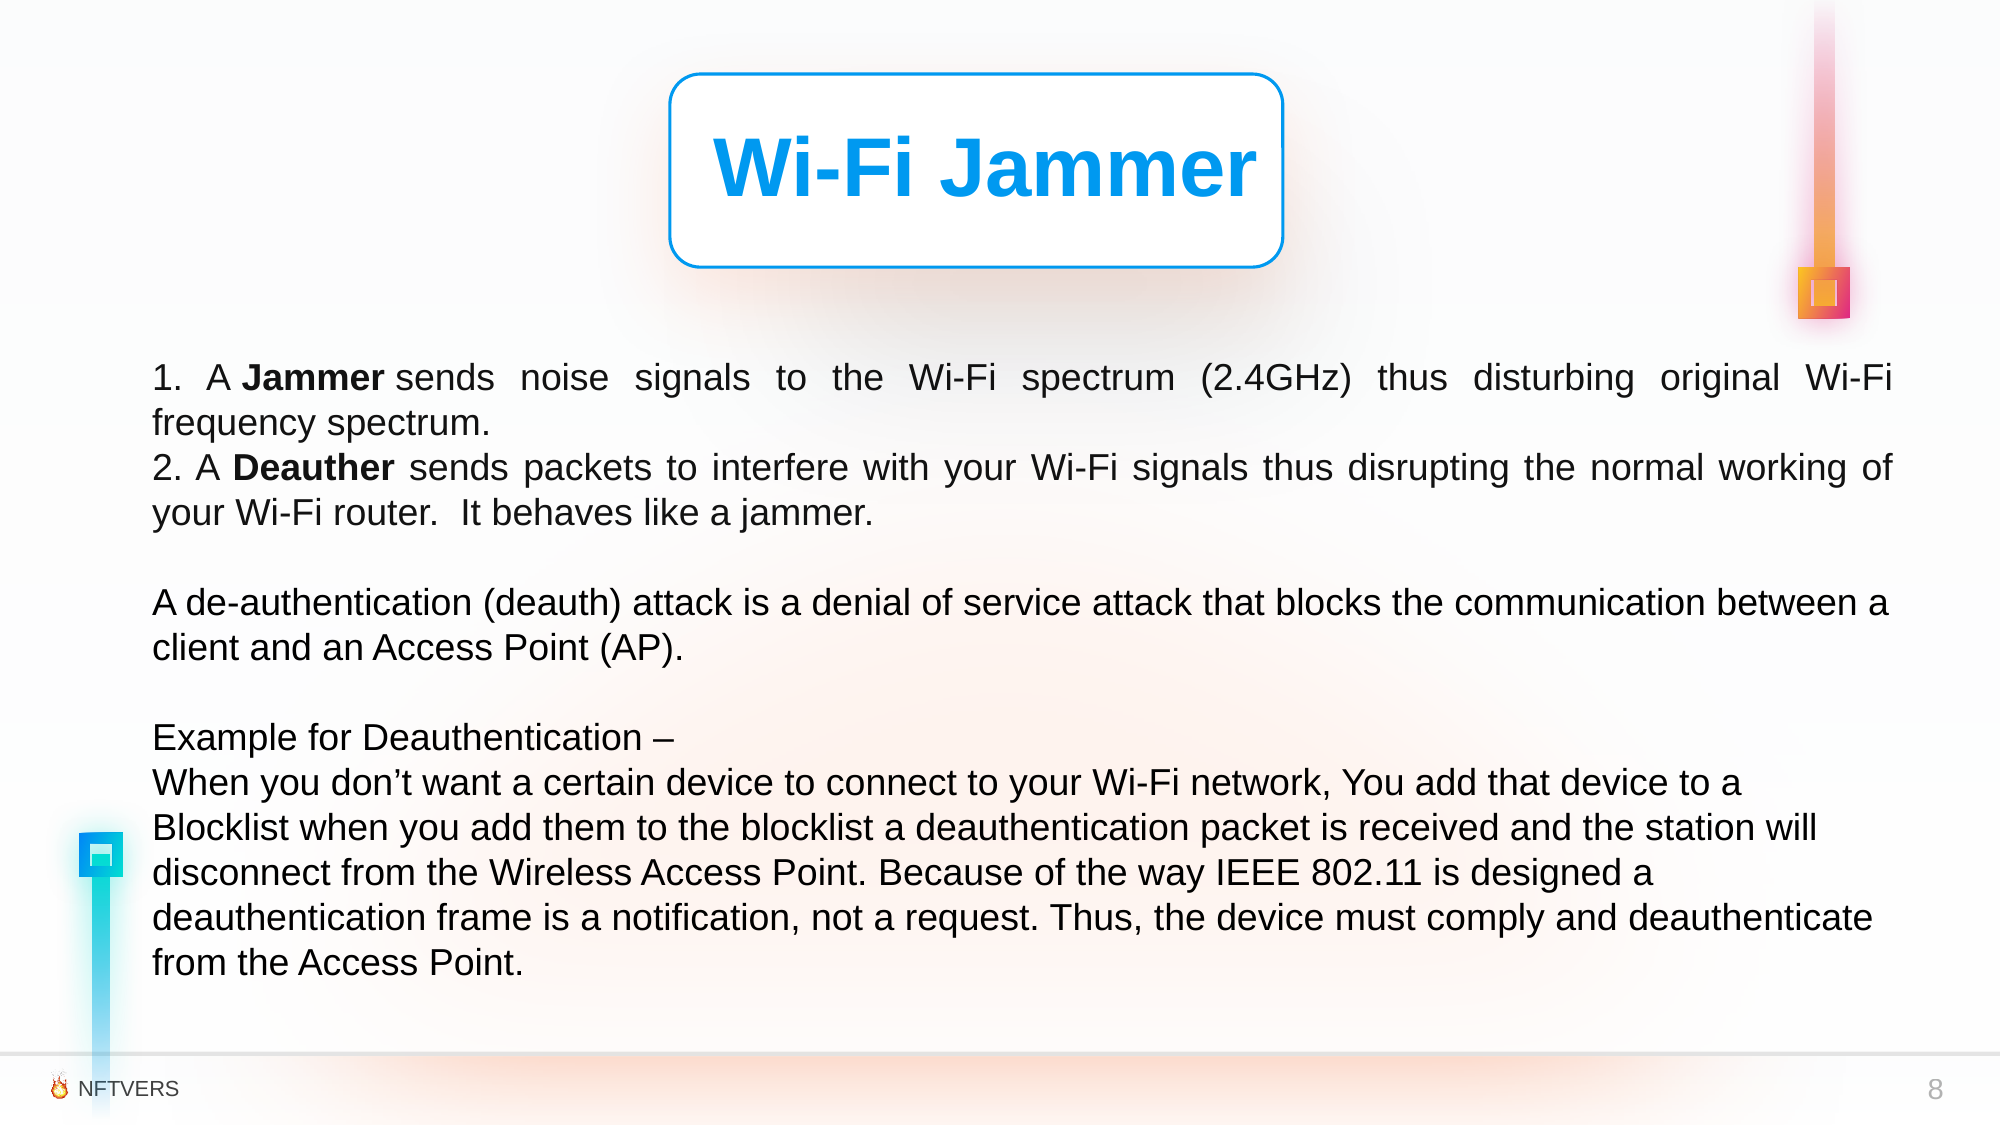

Wi-Fi Jammer

1. A Jammer sends noise signals to the Wi-Fi spectrum (2.4GHz) thus disturbing original Wi-Fi frequency spectrum.
2. A Deauther sends packets to interfere with your Wi-Fi signals thus disrupting the normal working of your Wi-Fi router.  It behaves like a jammer.

A de-authentication (deauth) attack is a denial of service attack that blocks the communication between a client and an Access Point (AP).

Example for Deauthentication –
When you don’t want a certain device to connect to your Wi-Fi network, You add that device to a Blocklist when you add them to the blocklist a deauthentication packet is received and the station will disconnect from the Wireless Access Point. Because of the way IEEE 802.11 is designed a deauthentication frame is a notification, not a request. Thus, the device must comply and deauthenticate from the Access Point.